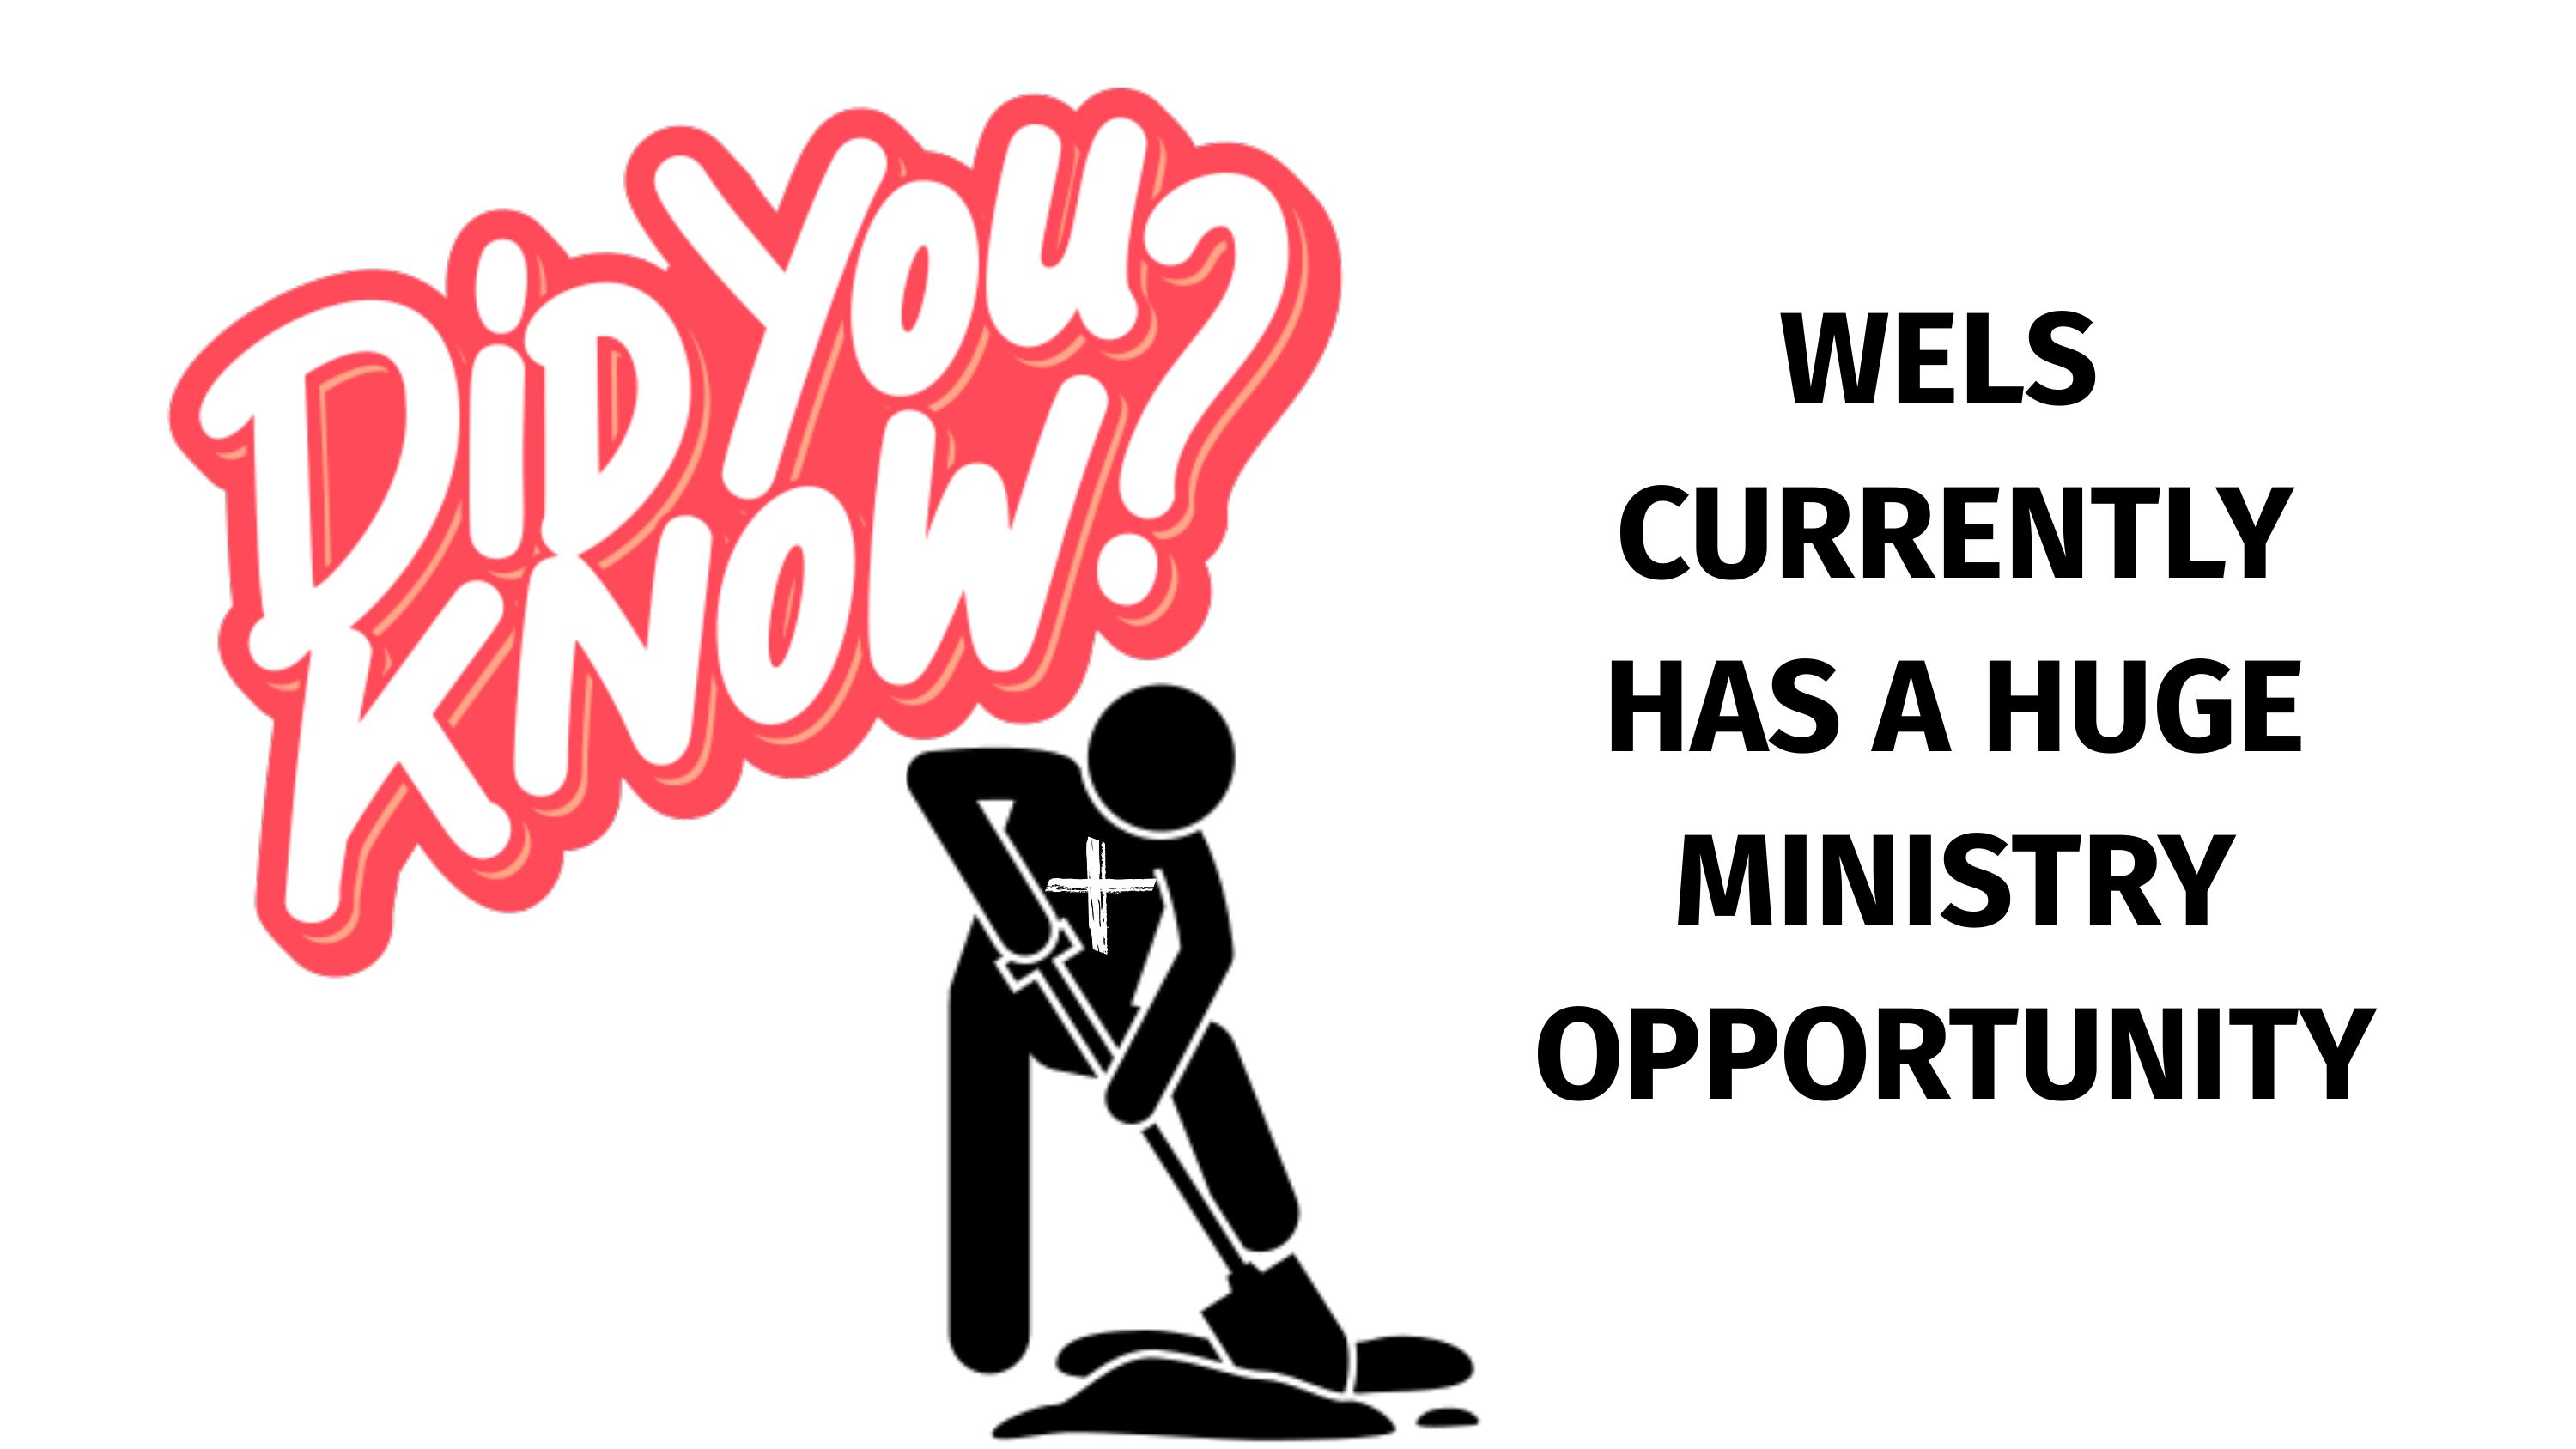

WELS
CURRENTLY
HAS A HUGE MINISTRY OPPORTUNITY